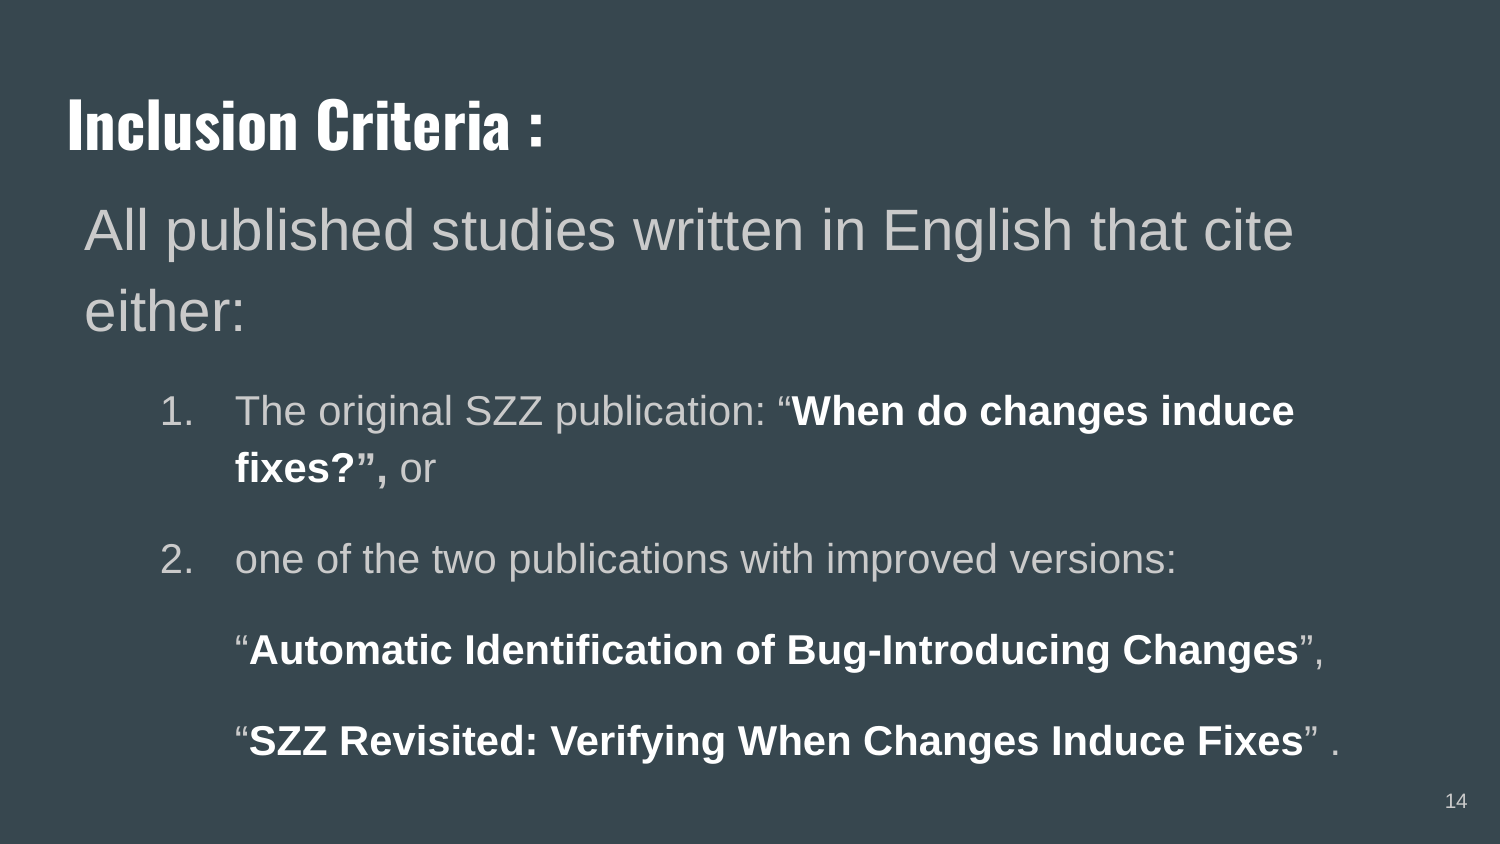

# Inclusion Criteria :
All published studies written in English that cite either:
The original SZZ publication: “When do changes induce fixes?”, or
one of the two publications with improved versions:
“Automatic Identification of Bug-Introducing Changes”,
“SZZ Revisited: Verifying When Changes Induce Fixes” .

14